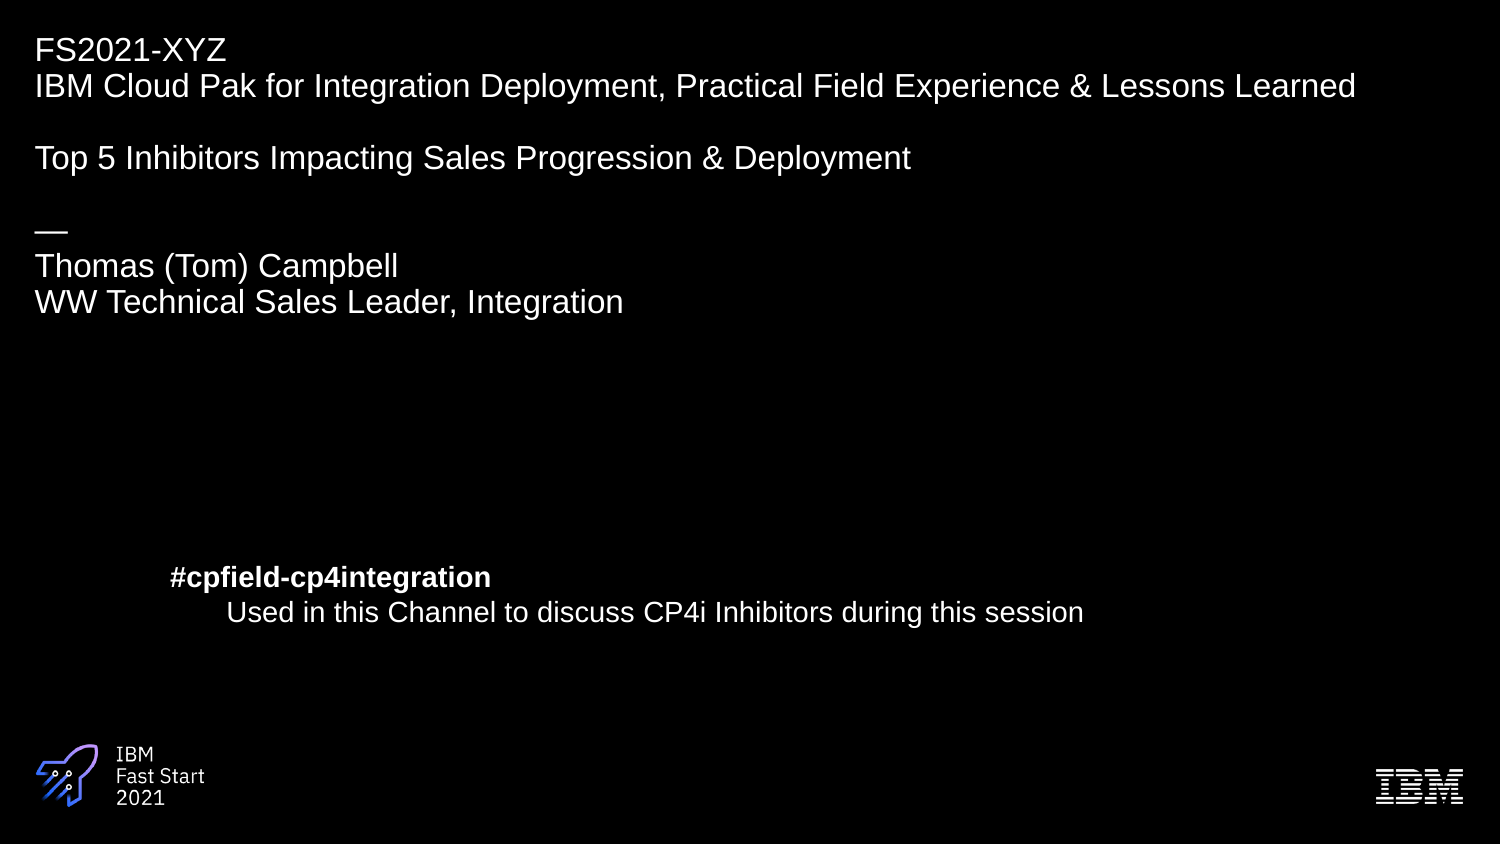

# FS2021-XYZ IBM Cloud Pak for Integration Deployment, Practical Field Experience & Lessons Learned Top 5 Inhibitors Impacting Sales Progression & Deployment — Thomas (Tom) Campbell WW Technical Sales Leader, Integration
#cpfield-cp4integration
Used in this Channel to discuss CP4i Inhibitors during this session